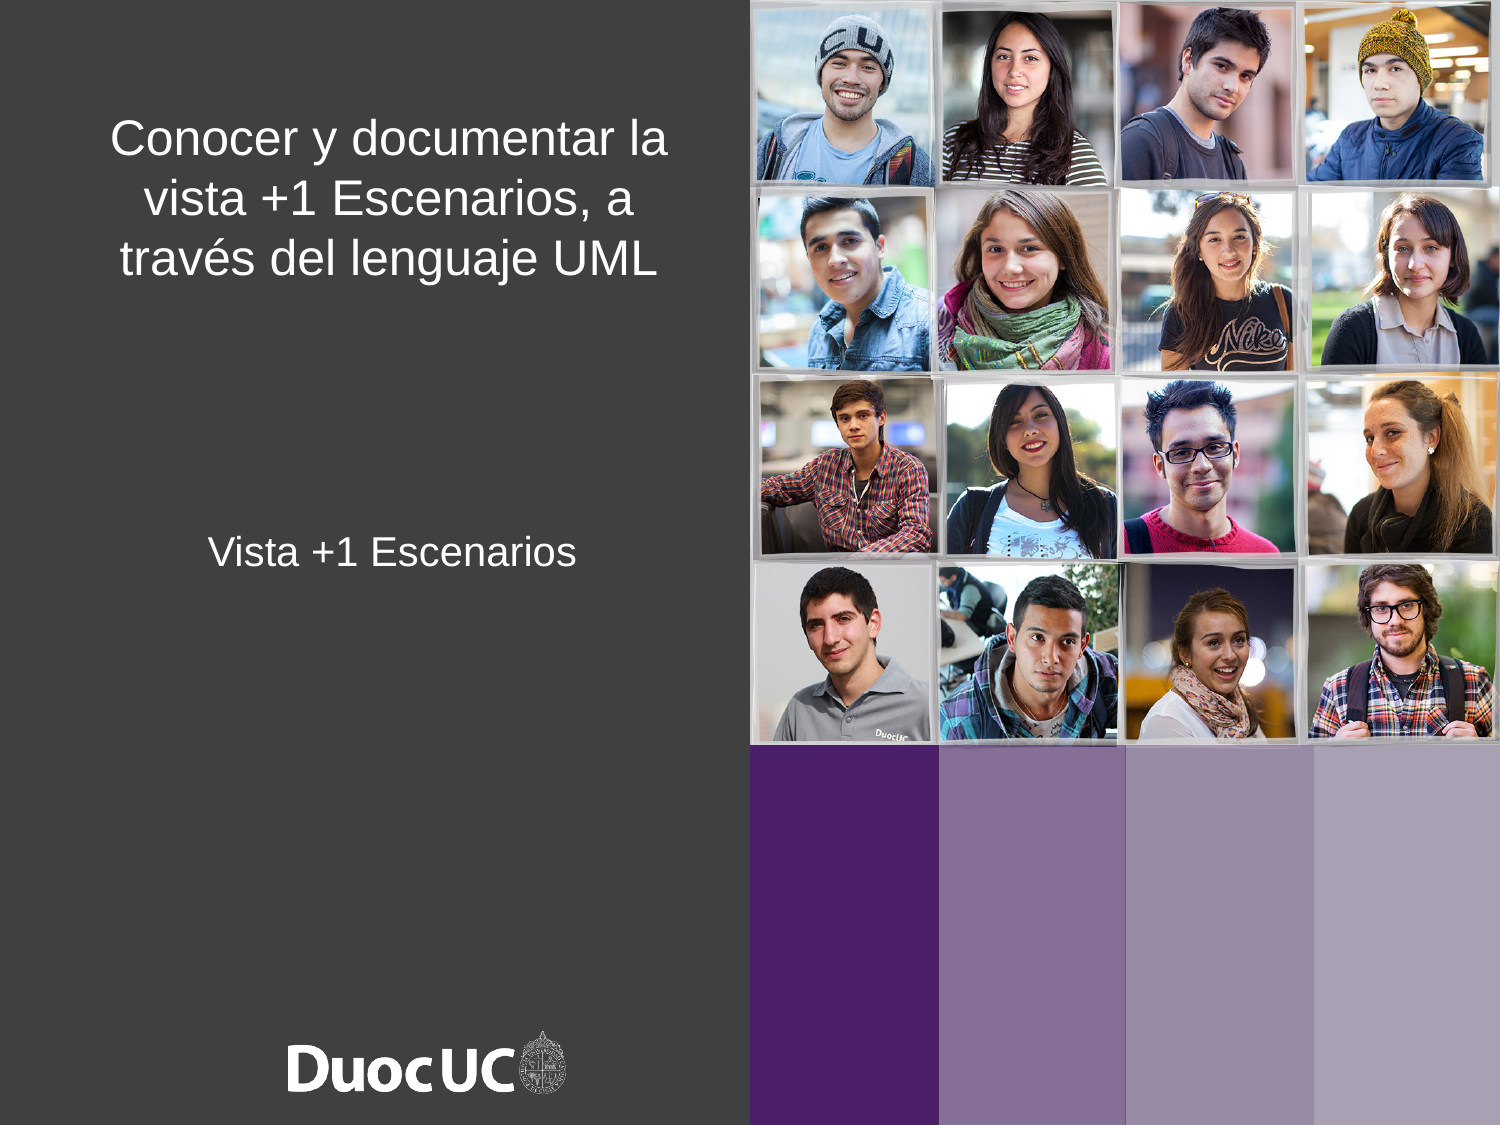

Conocer y documentar la vista +1 Escenarios, a través del lenguaje UML
Vista +1 Escenarios